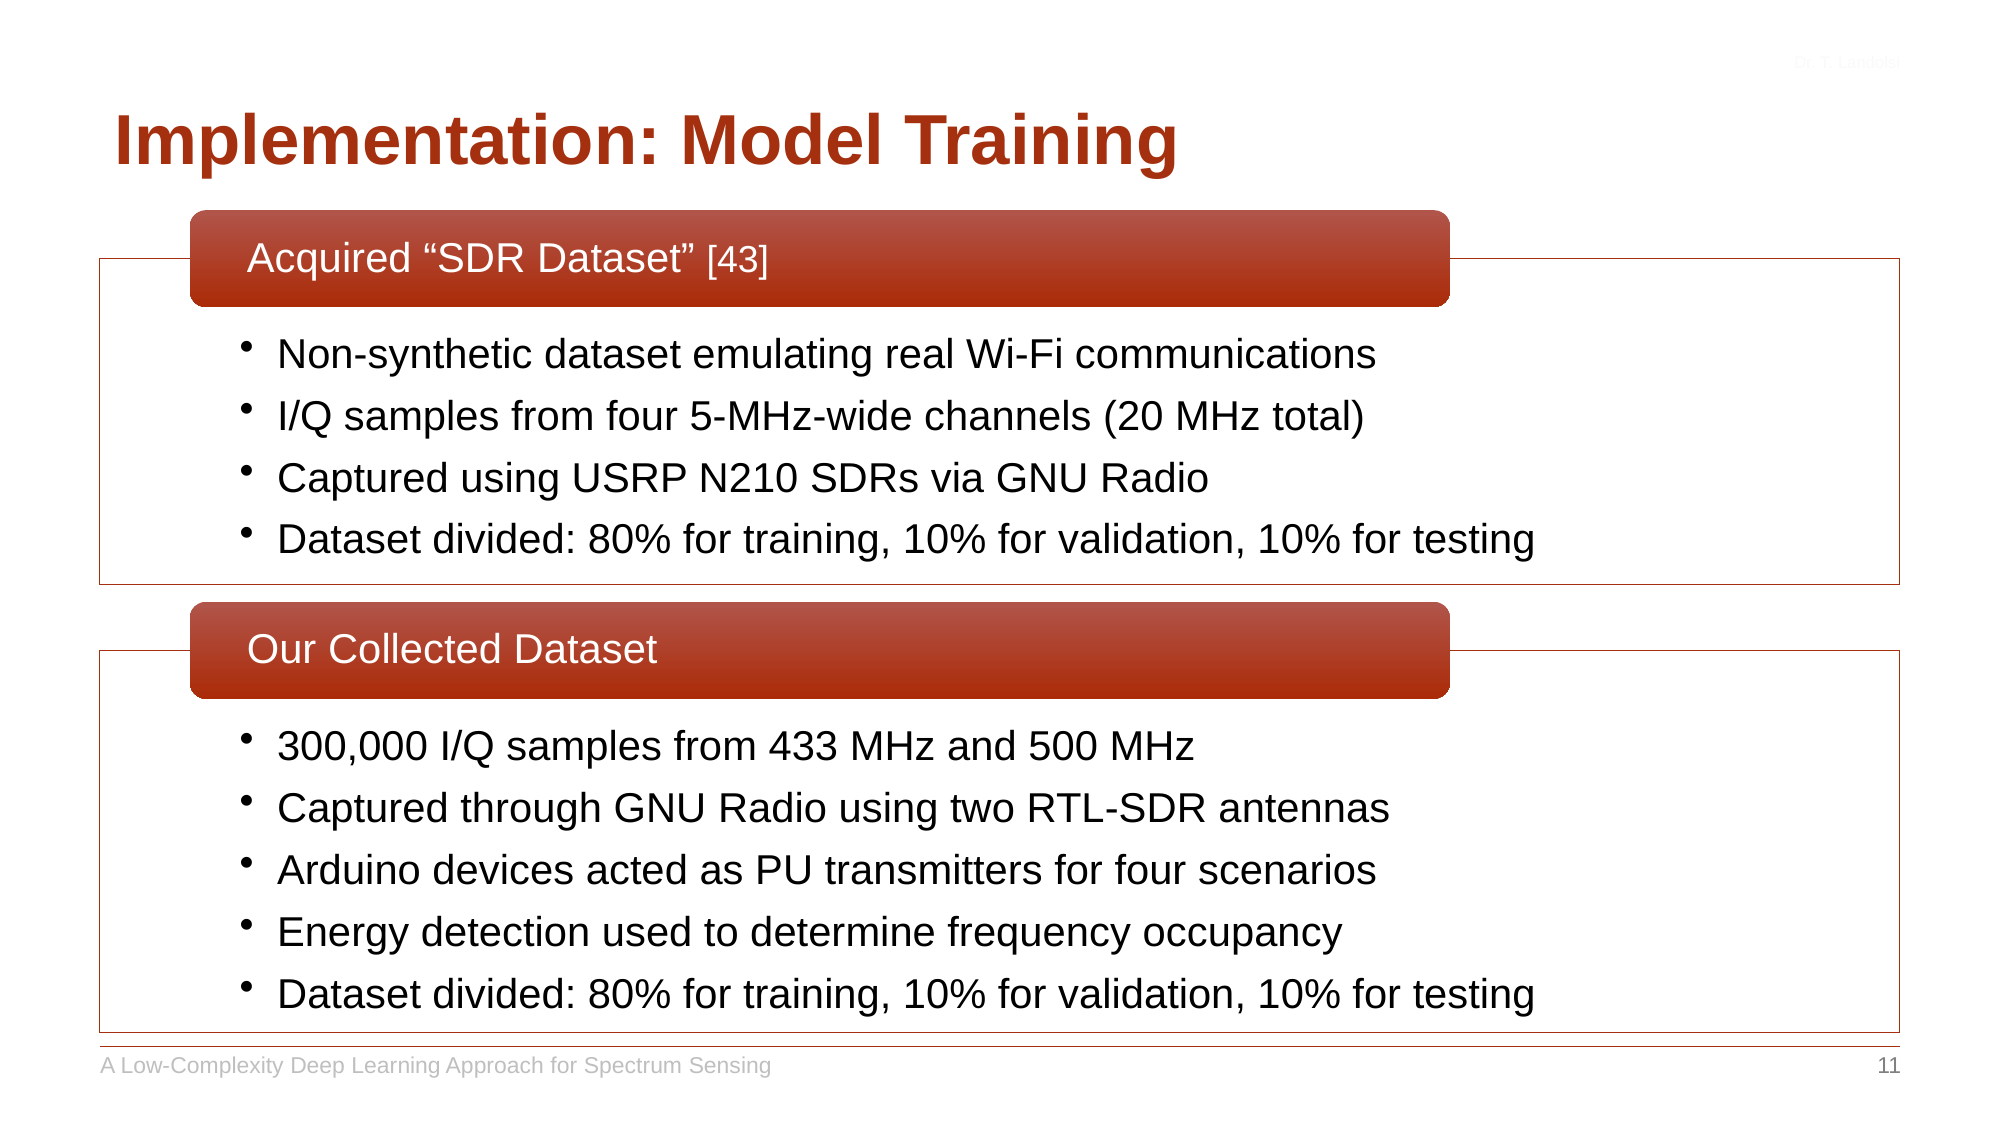

# Implementation: Model Training
Non-synthetic dataset emulating real Wi-Fi communications
I/Q samples from four 5-MHz-wide channels (20 MHz total)
Captured using USRP N210 SDRs via GNU Radio
Dataset divided: 80% for training, 10% for validation, 10% for testing
Acquired “SDR Dataset” [43]
300,000 I/Q samples from 433 MHz and 500 MHz
Captured through GNU Radio using two RTL-SDR antennas
Arduino devices acted as PU transmitters for four scenarios
Energy detection used to determine frequency occupancy
Dataset divided: 80% for training, 10% for validation, 10% for testing
Our Collected Dataset
A Low-Complexity Deep Learning Approach for Spectrum Sensing
11